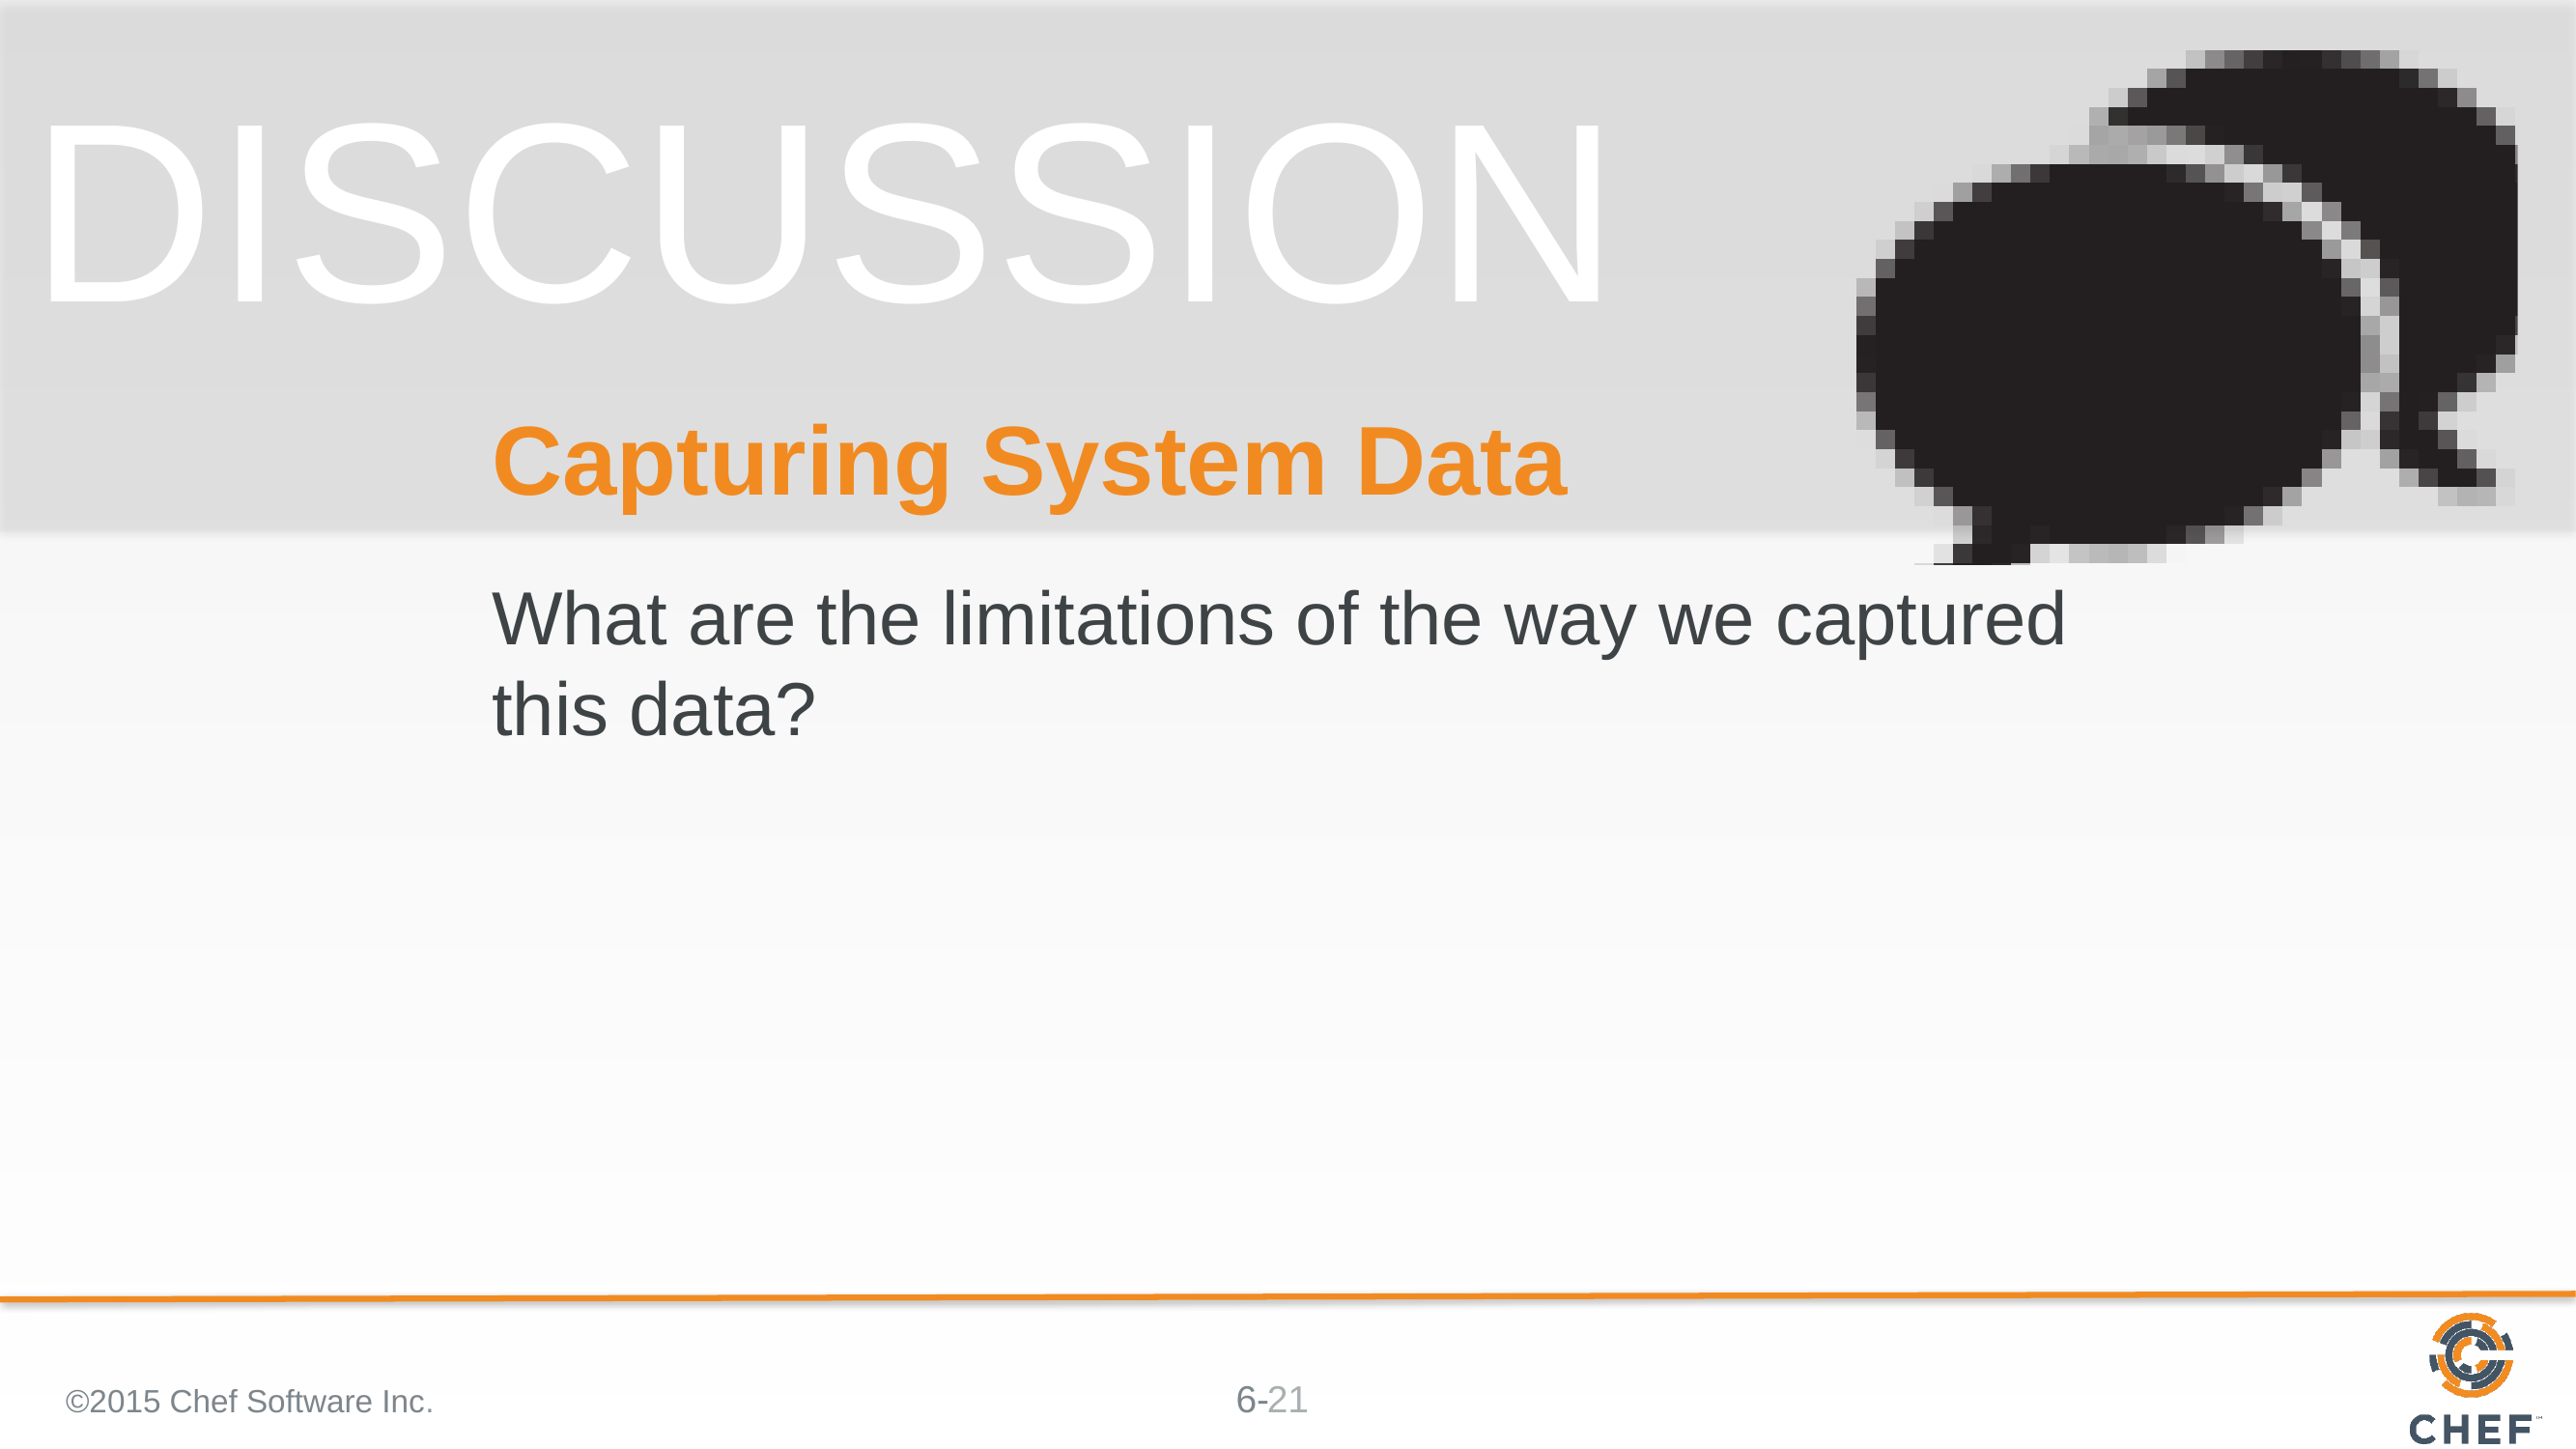

# Capturing System Data
What are the limitations of the way we captured this data?
©2015 Chef Software Inc.
21